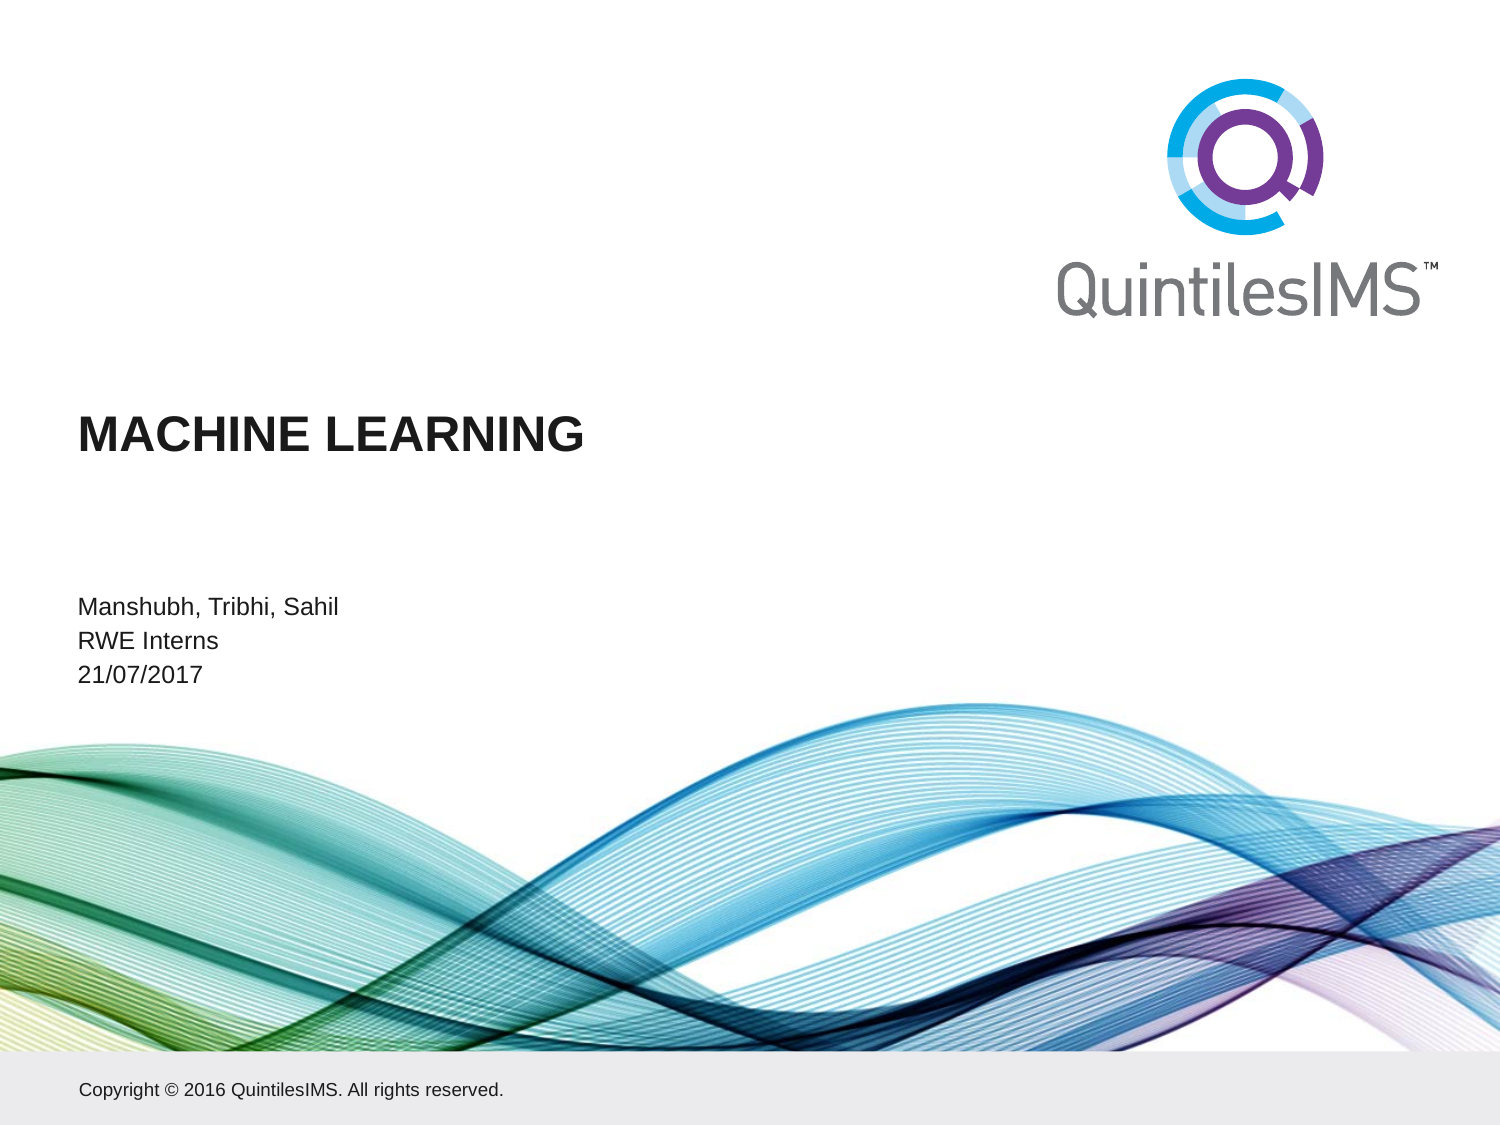

# MACHINE LEARNING
Manshubh, Tribhi, Sahil
RWE Interns
21/07/2017